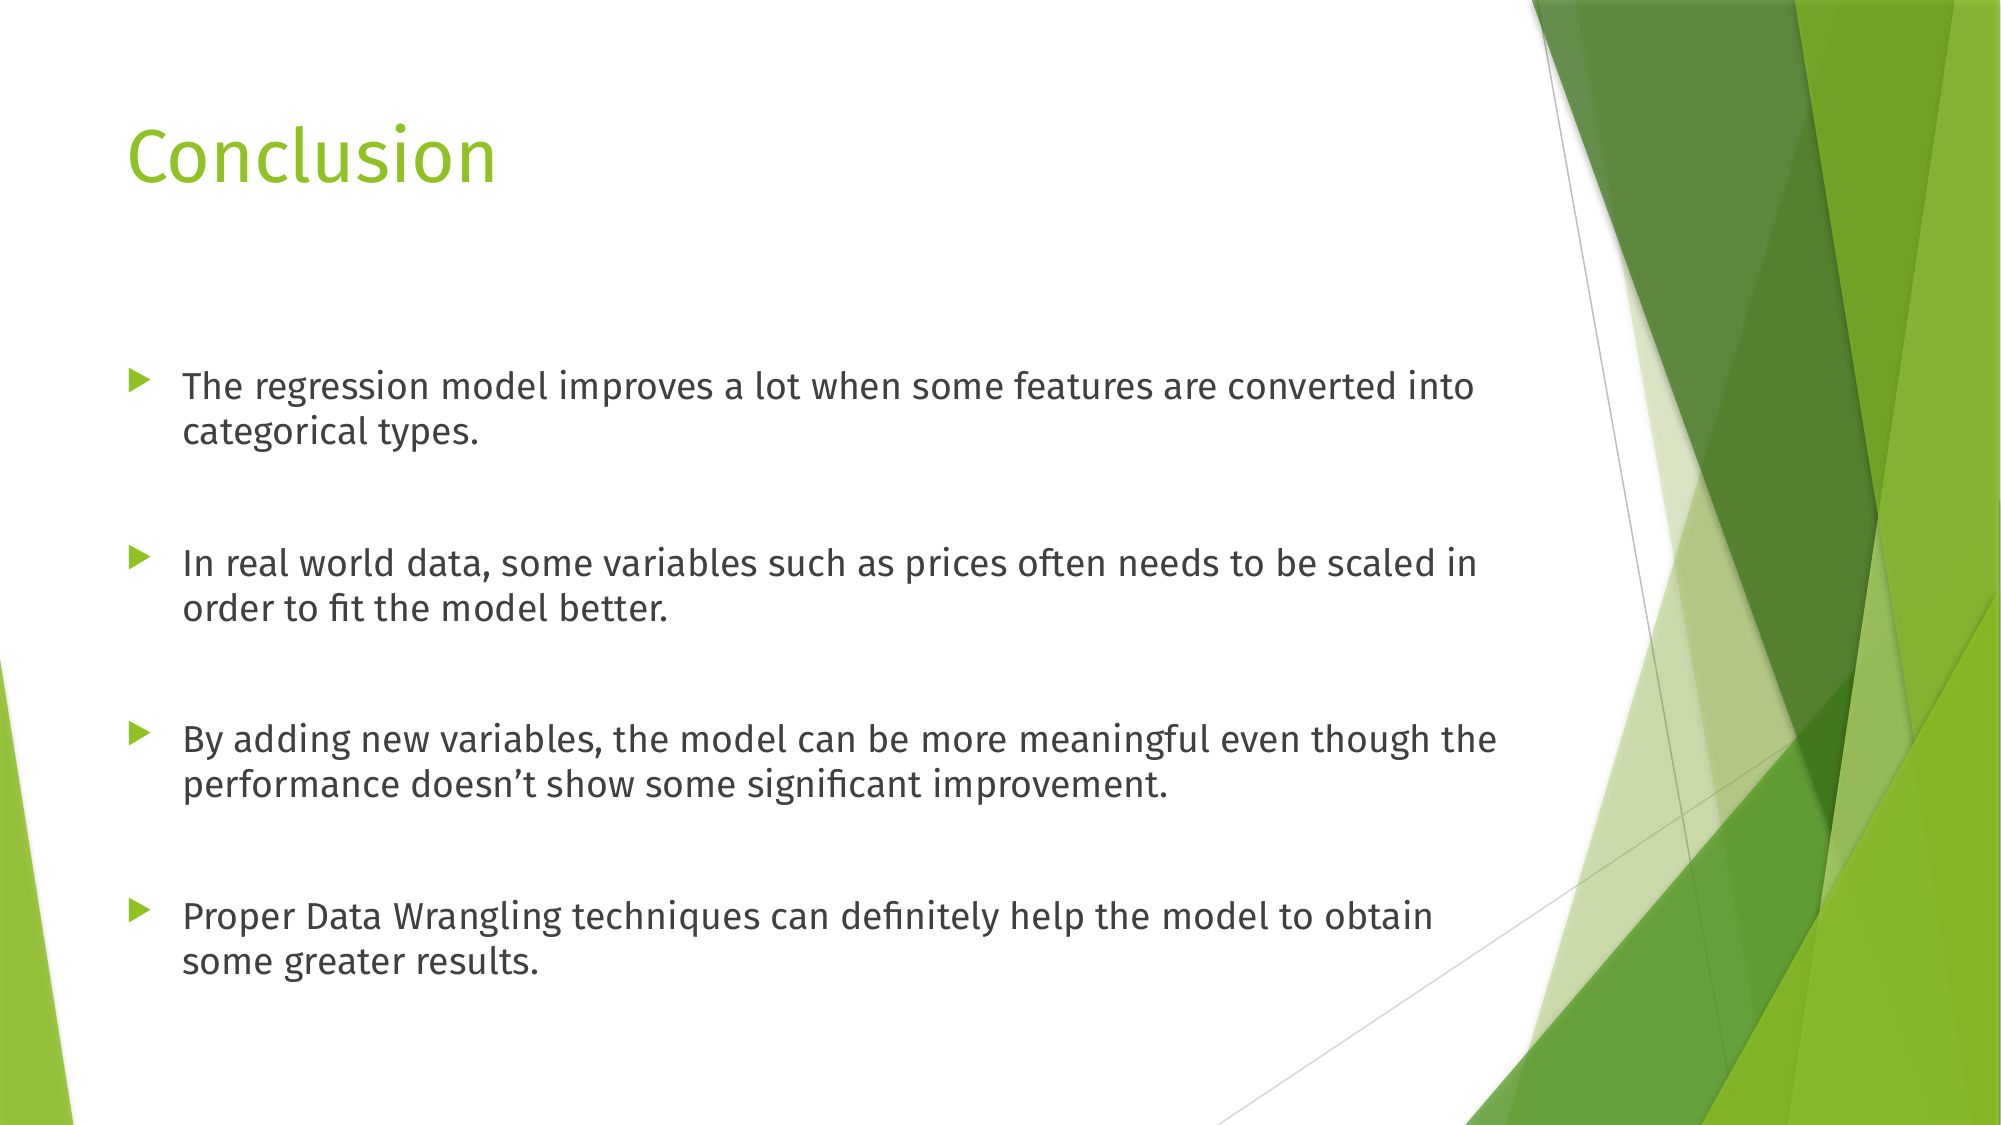

# Conclusion
The regression model improves a lot when some features are converted into categorical types.

In real world data, some variables such as prices often needs to be scaled in order to fit the model better.

By adding new variables, the model can be more meaningful even though the performance doesn’t show some significant improvement.

Proper Data Wrangling techniques can definitely help the model to obtain some greater results.